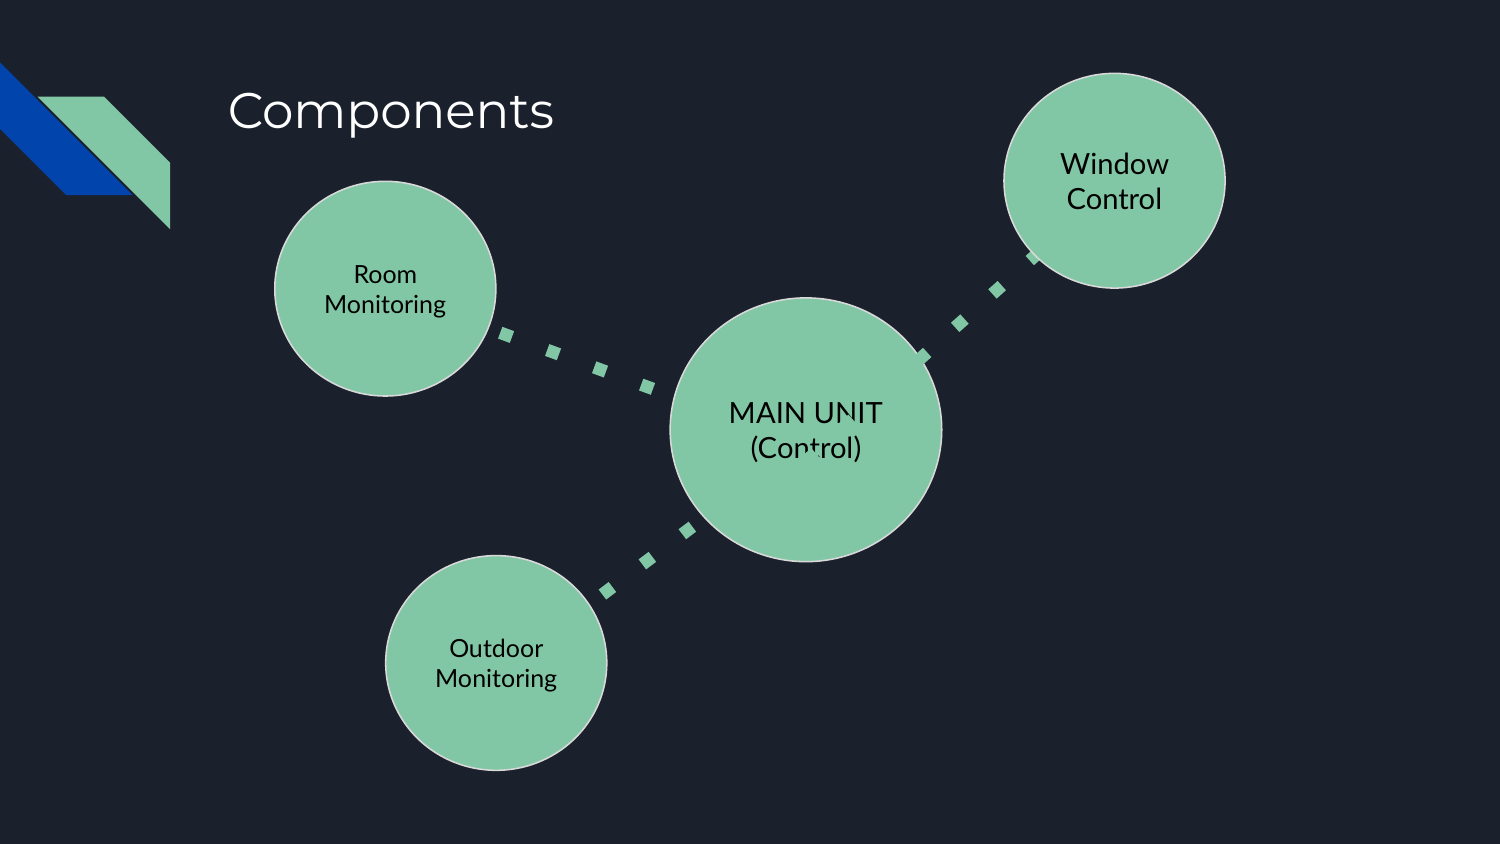

# Components
Window Control
Room Monitoring
MAIN UNIT
(Control)
Outdoor Monitoring